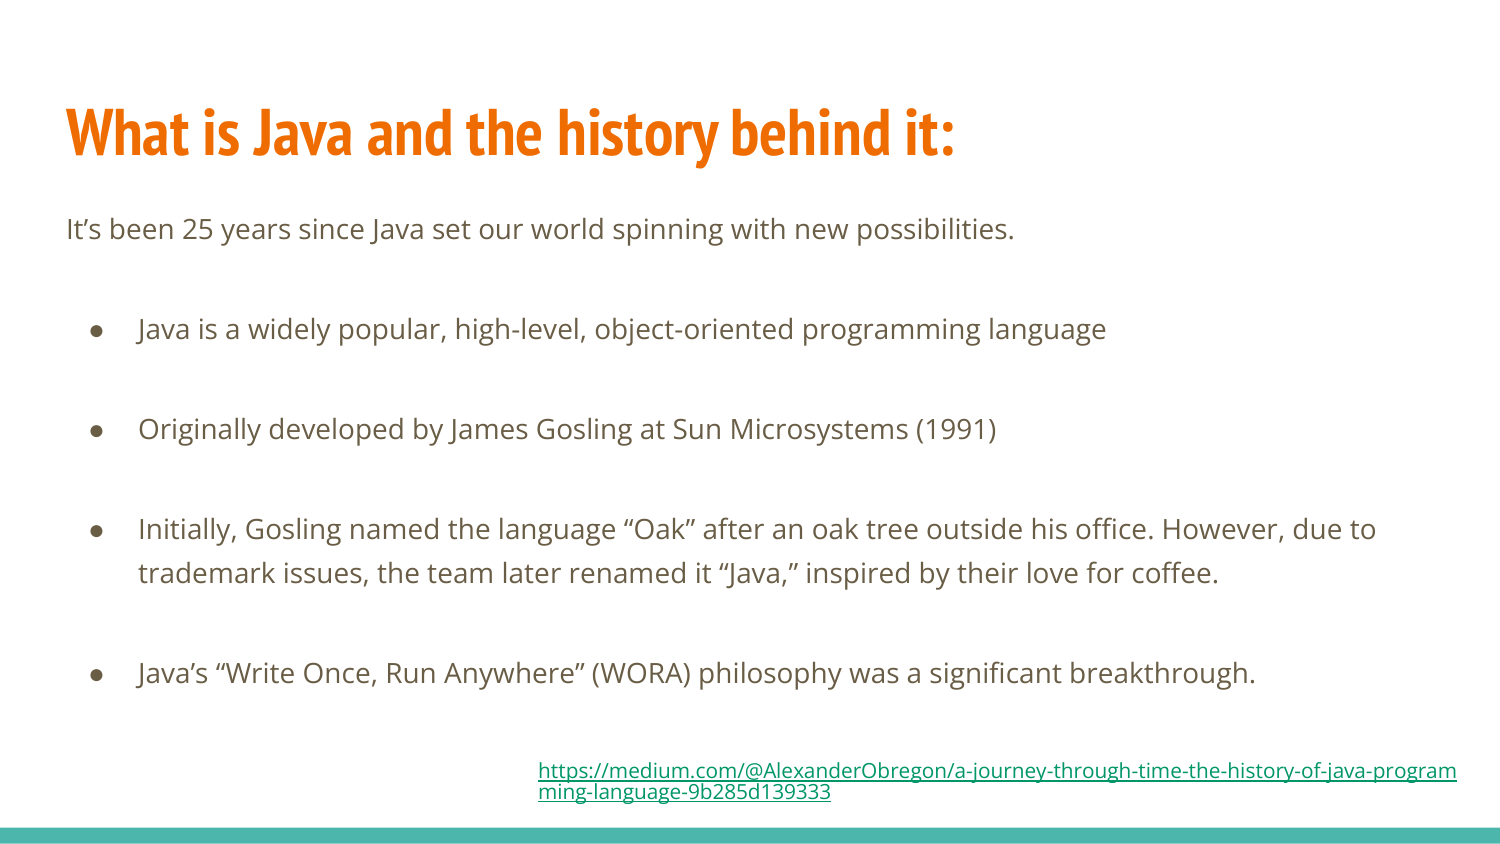

# What is Java and the history behind it:
It’s been 25 years since Java set our world spinning with new possibilities.

Java is a widely popular, high-level, object-oriented programming language

Originally developed by James Gosling at Sun Microsystems (1991)

Initially, Gosling named the language “Oak” after an oak tree outside his office. However, due to trademark issues, the team later renamed it “Java,” inspired by their love for coffee.

Java’s “Write Once, Run Anywhere” (WORA) philosophy was a significant breakthrough.

https://medium.com/@AlexanderObregon/a-journey-through-time-the-history-of-java-programming-language-9b285d139333